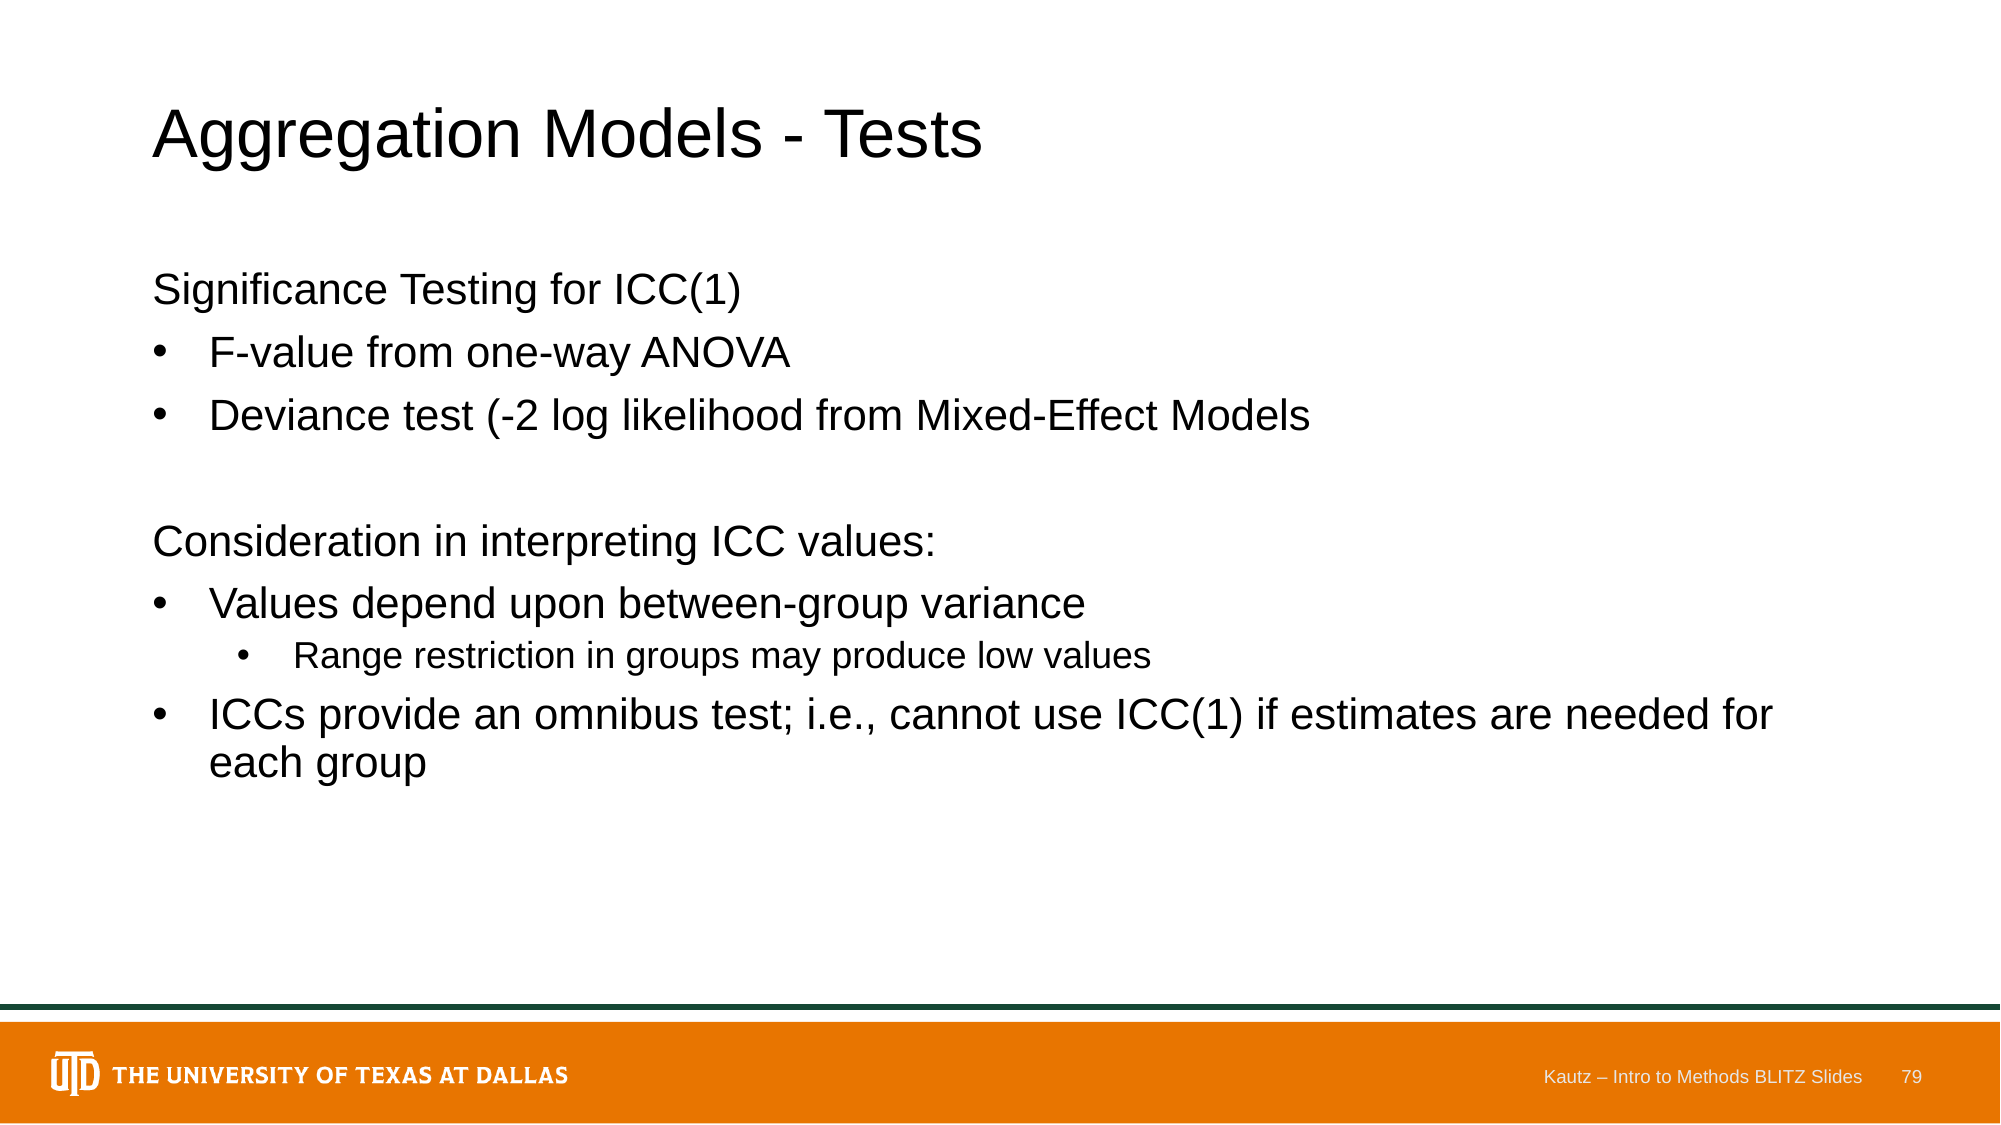

# Aggregation Models - Tests
Significance Testing for ICC(1)
F-value from one-way ANOVA
Deviance test (-2 log likelihood from Mixed-Effect Models

Consideration in interpreting ICC values:
Values depend upon between-group variance
Range restriction in groups may produce low values
ICCs provide an omnibus test; i.e., cannot use ICC(1) if estimates are needed for each group
Kautz – Intro to Methods BLITZ Slides
79